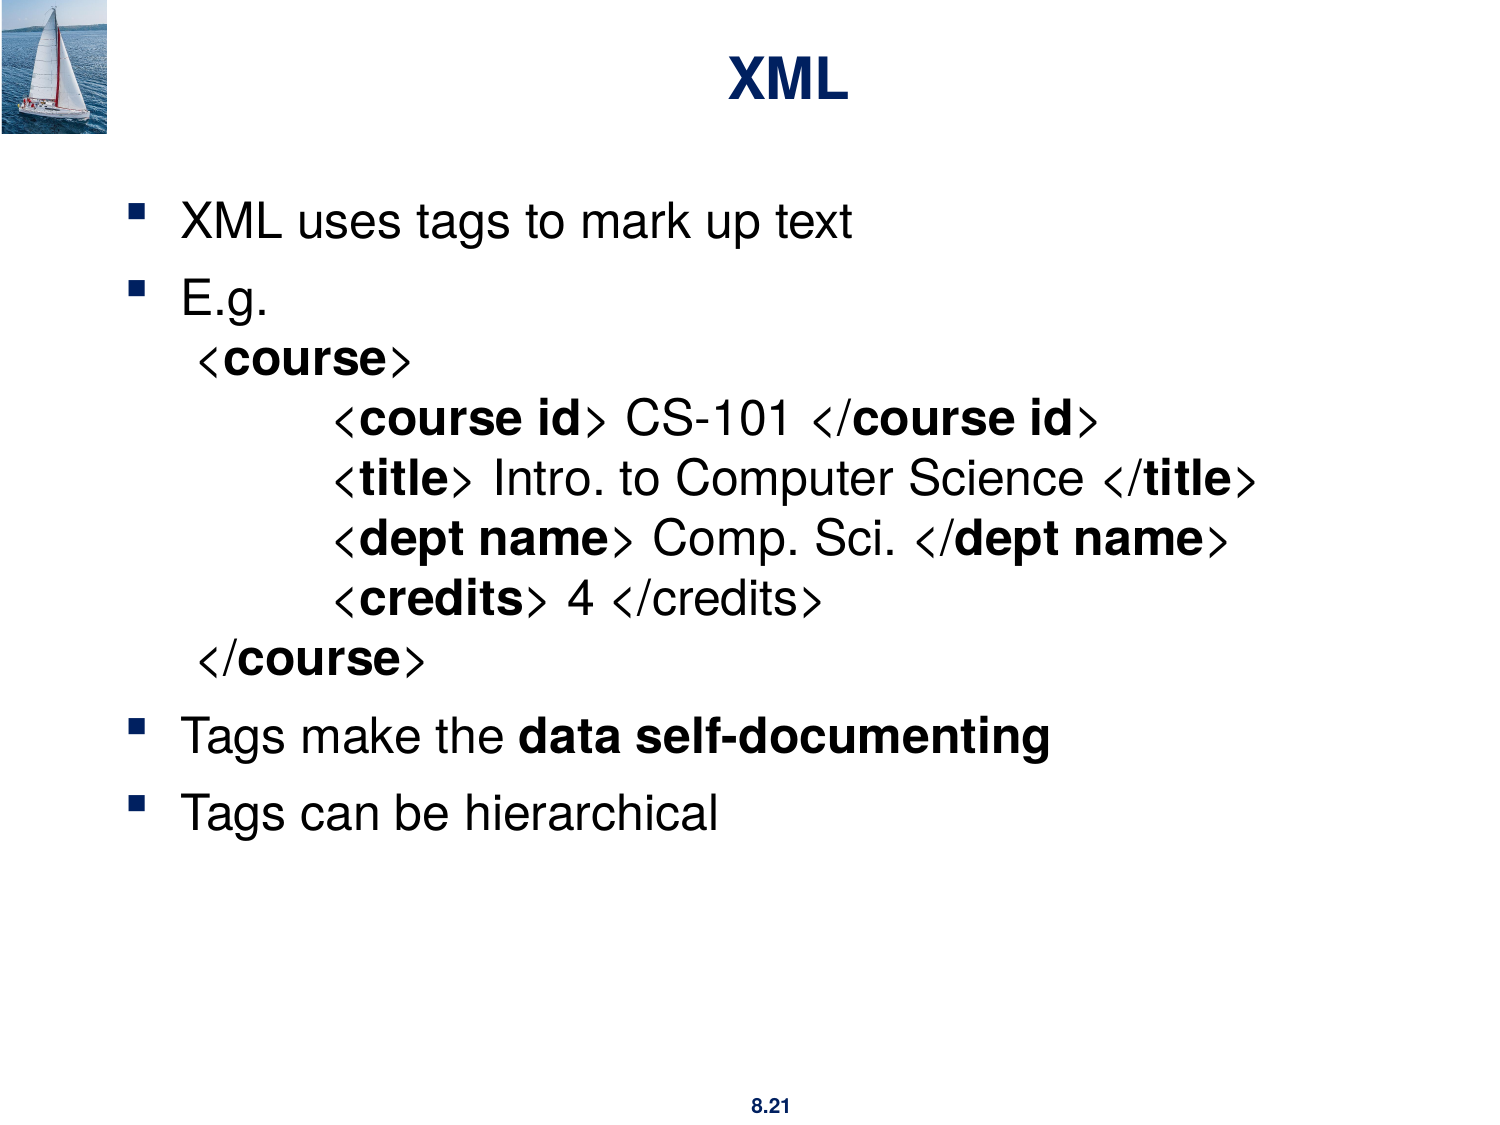

# XML
XML uses tags to mark up text
E.g.
 <course>
  	<course id> CS-101 </course id>
	<title> Intro. to Computer Science </title>
	<dept name> Comp. Sci. </dept name>
	<credits> 4 </credits>
 </course>
Tags make the data self-documenting
Tags can be hierarchical